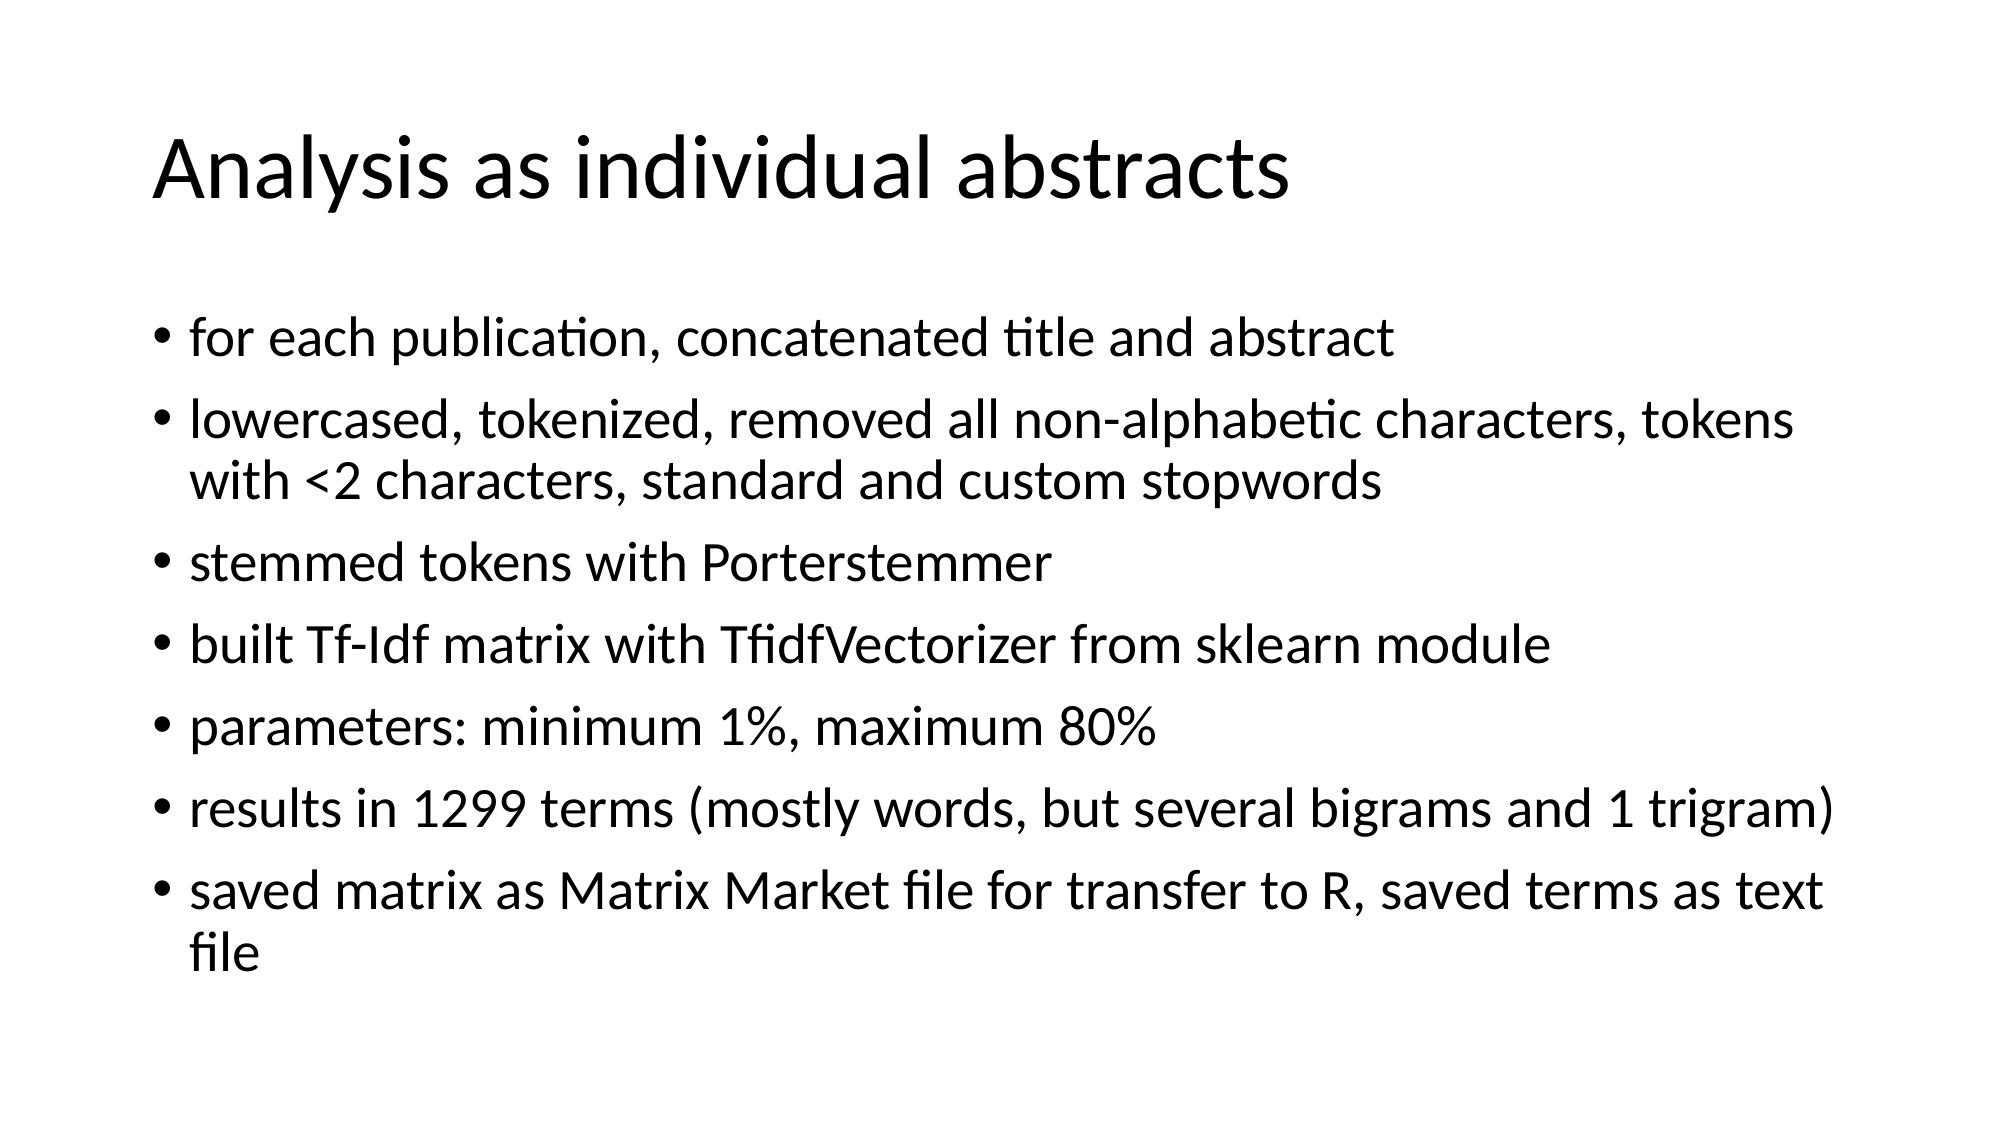

# Analysis as individual abstracts
for each publication, concatenated title and abstract
lowercased, tokenized, removed all non-alphabetic characters, tokens with <2 characters, standard and custom stopwords
stemmed tokens with Porterstemmer
built Tf-Idf matrix with TfidfVectorizer from sklearn module
parameters: minimum 1%, maximum 80%
results in 1299 terms (mostly words, but several bigrams and 1 trigram)
saved matrix as Matrix Market file for transfer to R, saved terms as text file